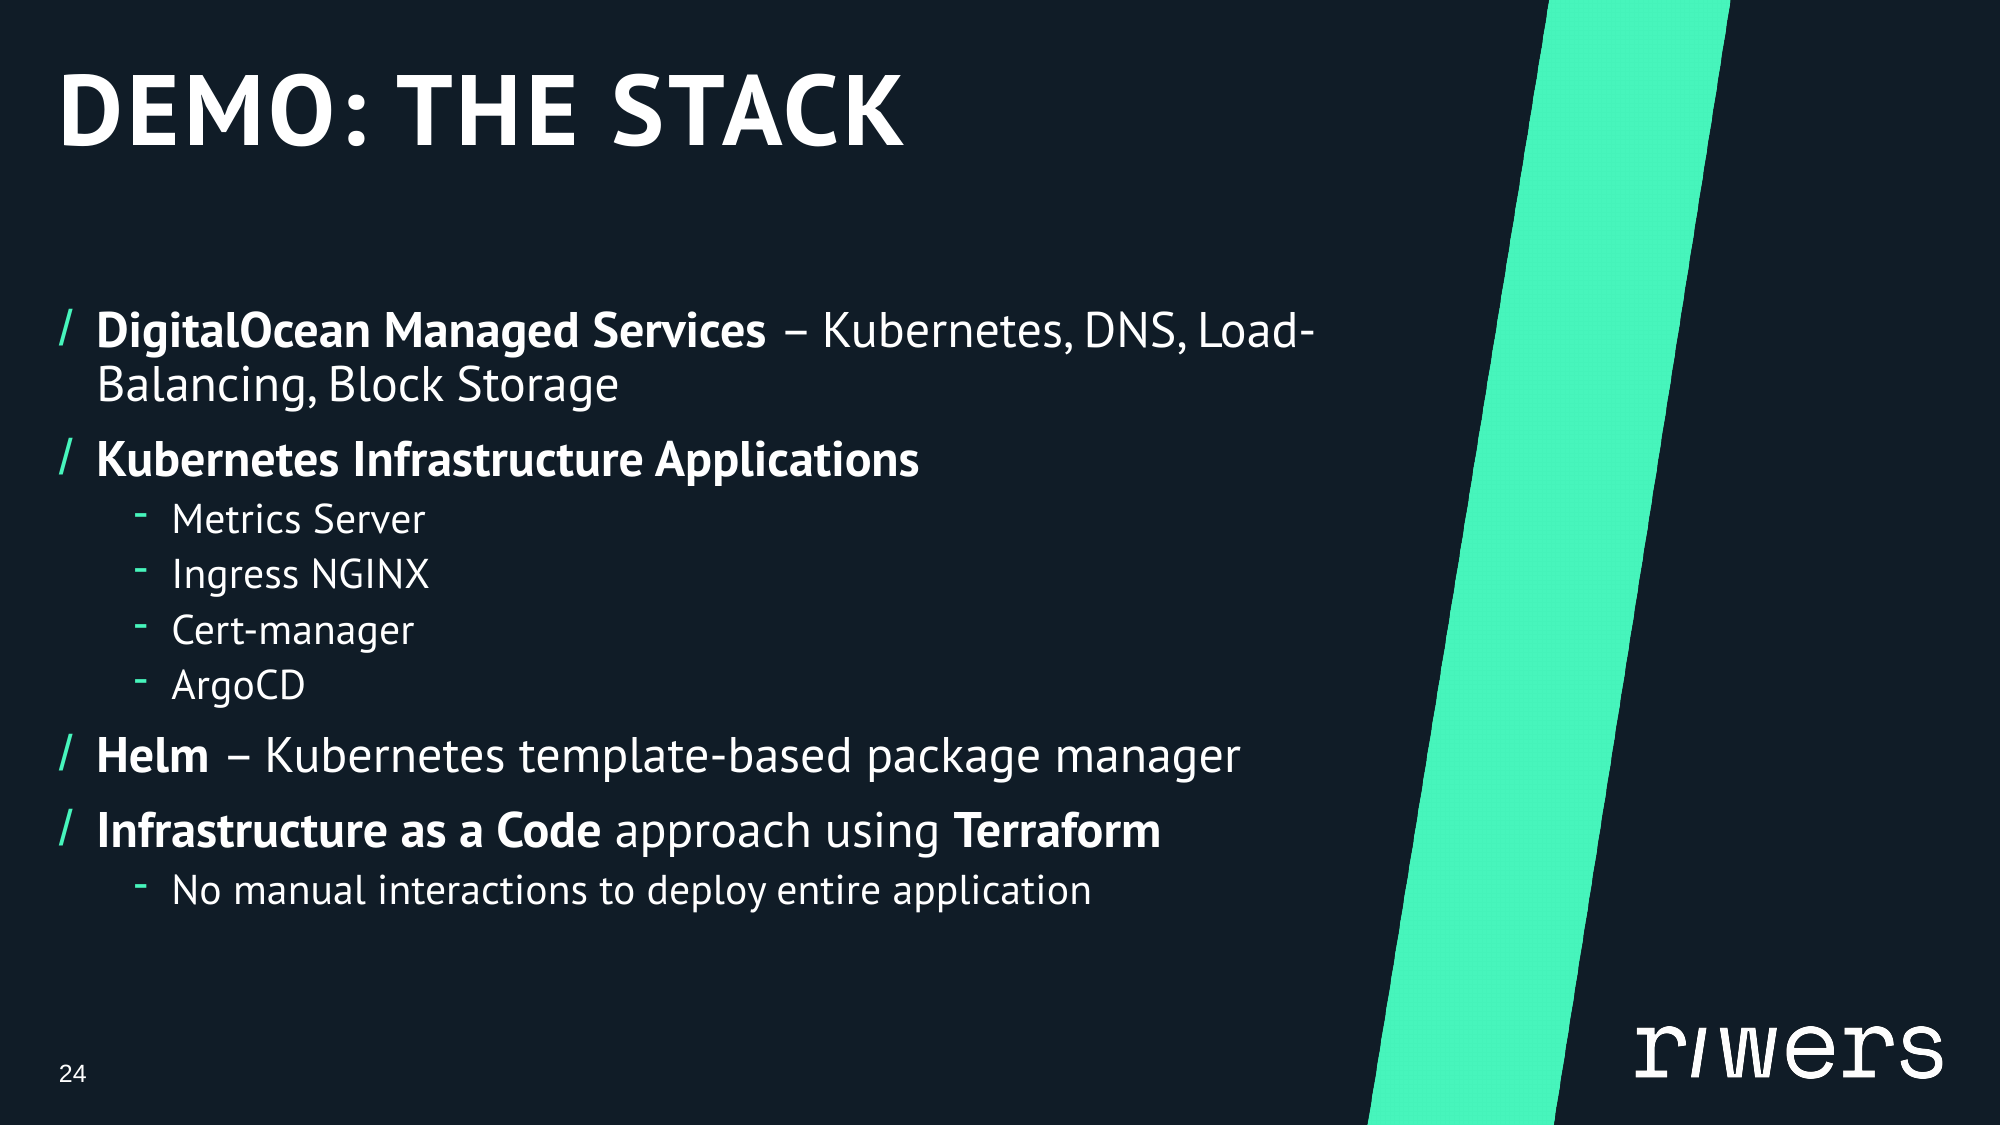

# DEMO: The Stack
DigitalOcean Managed Services – Kubernetes, DNS, Load-Balancing, Block Storage
Kubernetes Infrastructure Applications
Metrics Server
Ingress NGINX
Cert-manager
ArgoCD
Helm – Kubernetes template-based package manager
Infrastructure as a Code approach using Terraform
No manual interactions to deploy entire application

24